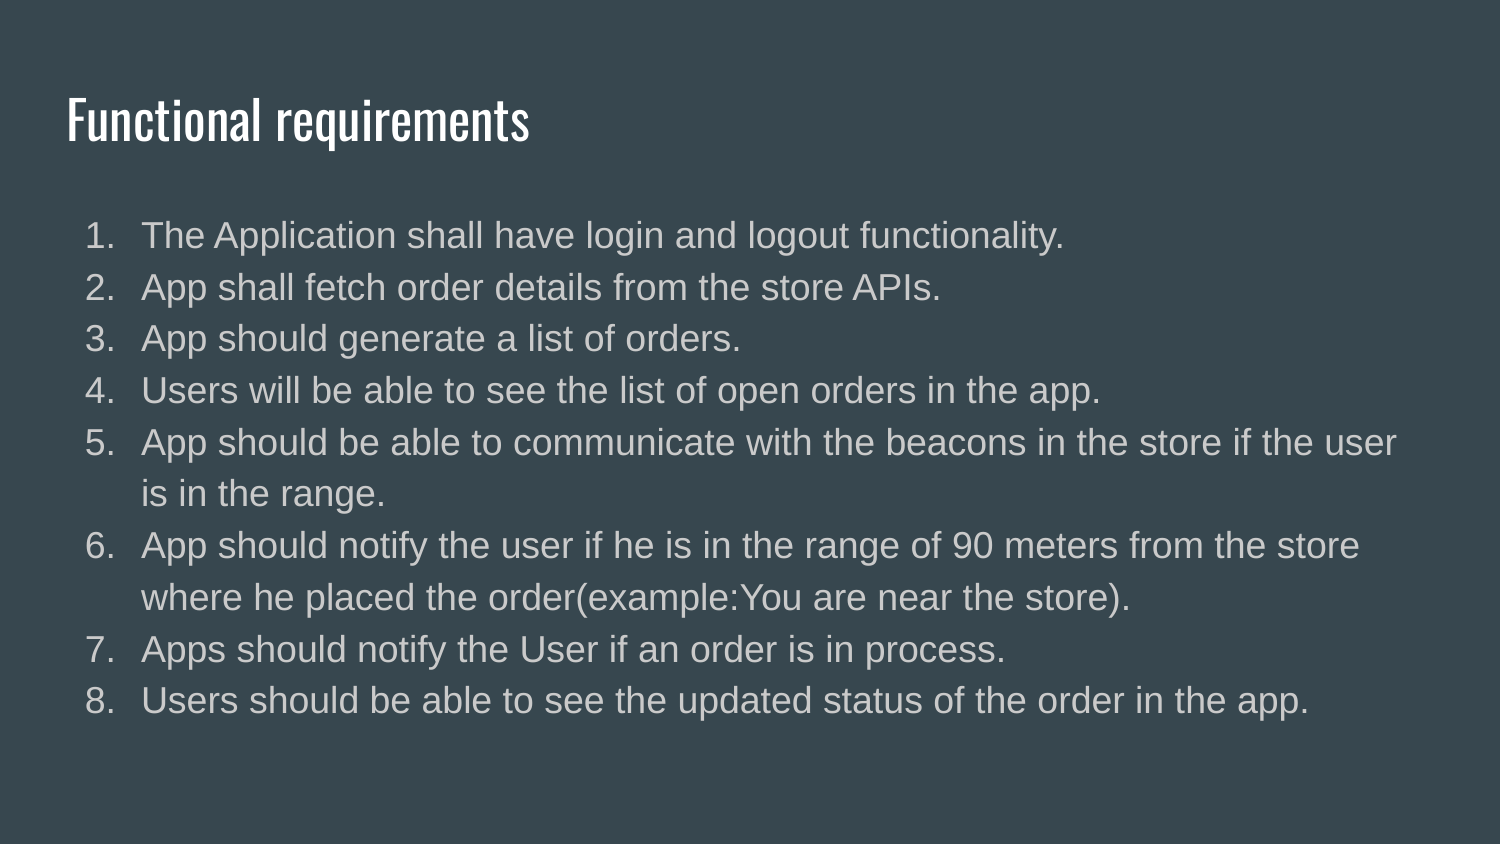

# Functional requirements
The Application shall have login and logout functionality.
App shall fetch order details from the store APIs.
App should generate a list of orders.
Users will be able to see the list of open orders in the app.
App should be able to communicate with the beacons in the store if the user is in the range.
App should notify the user if he is in the range of 90 meters from the store where he placed the order(example:You are near the store).
Apps should notify the User if an order is in process.
Users should be able to see the updated status of the order in the app.